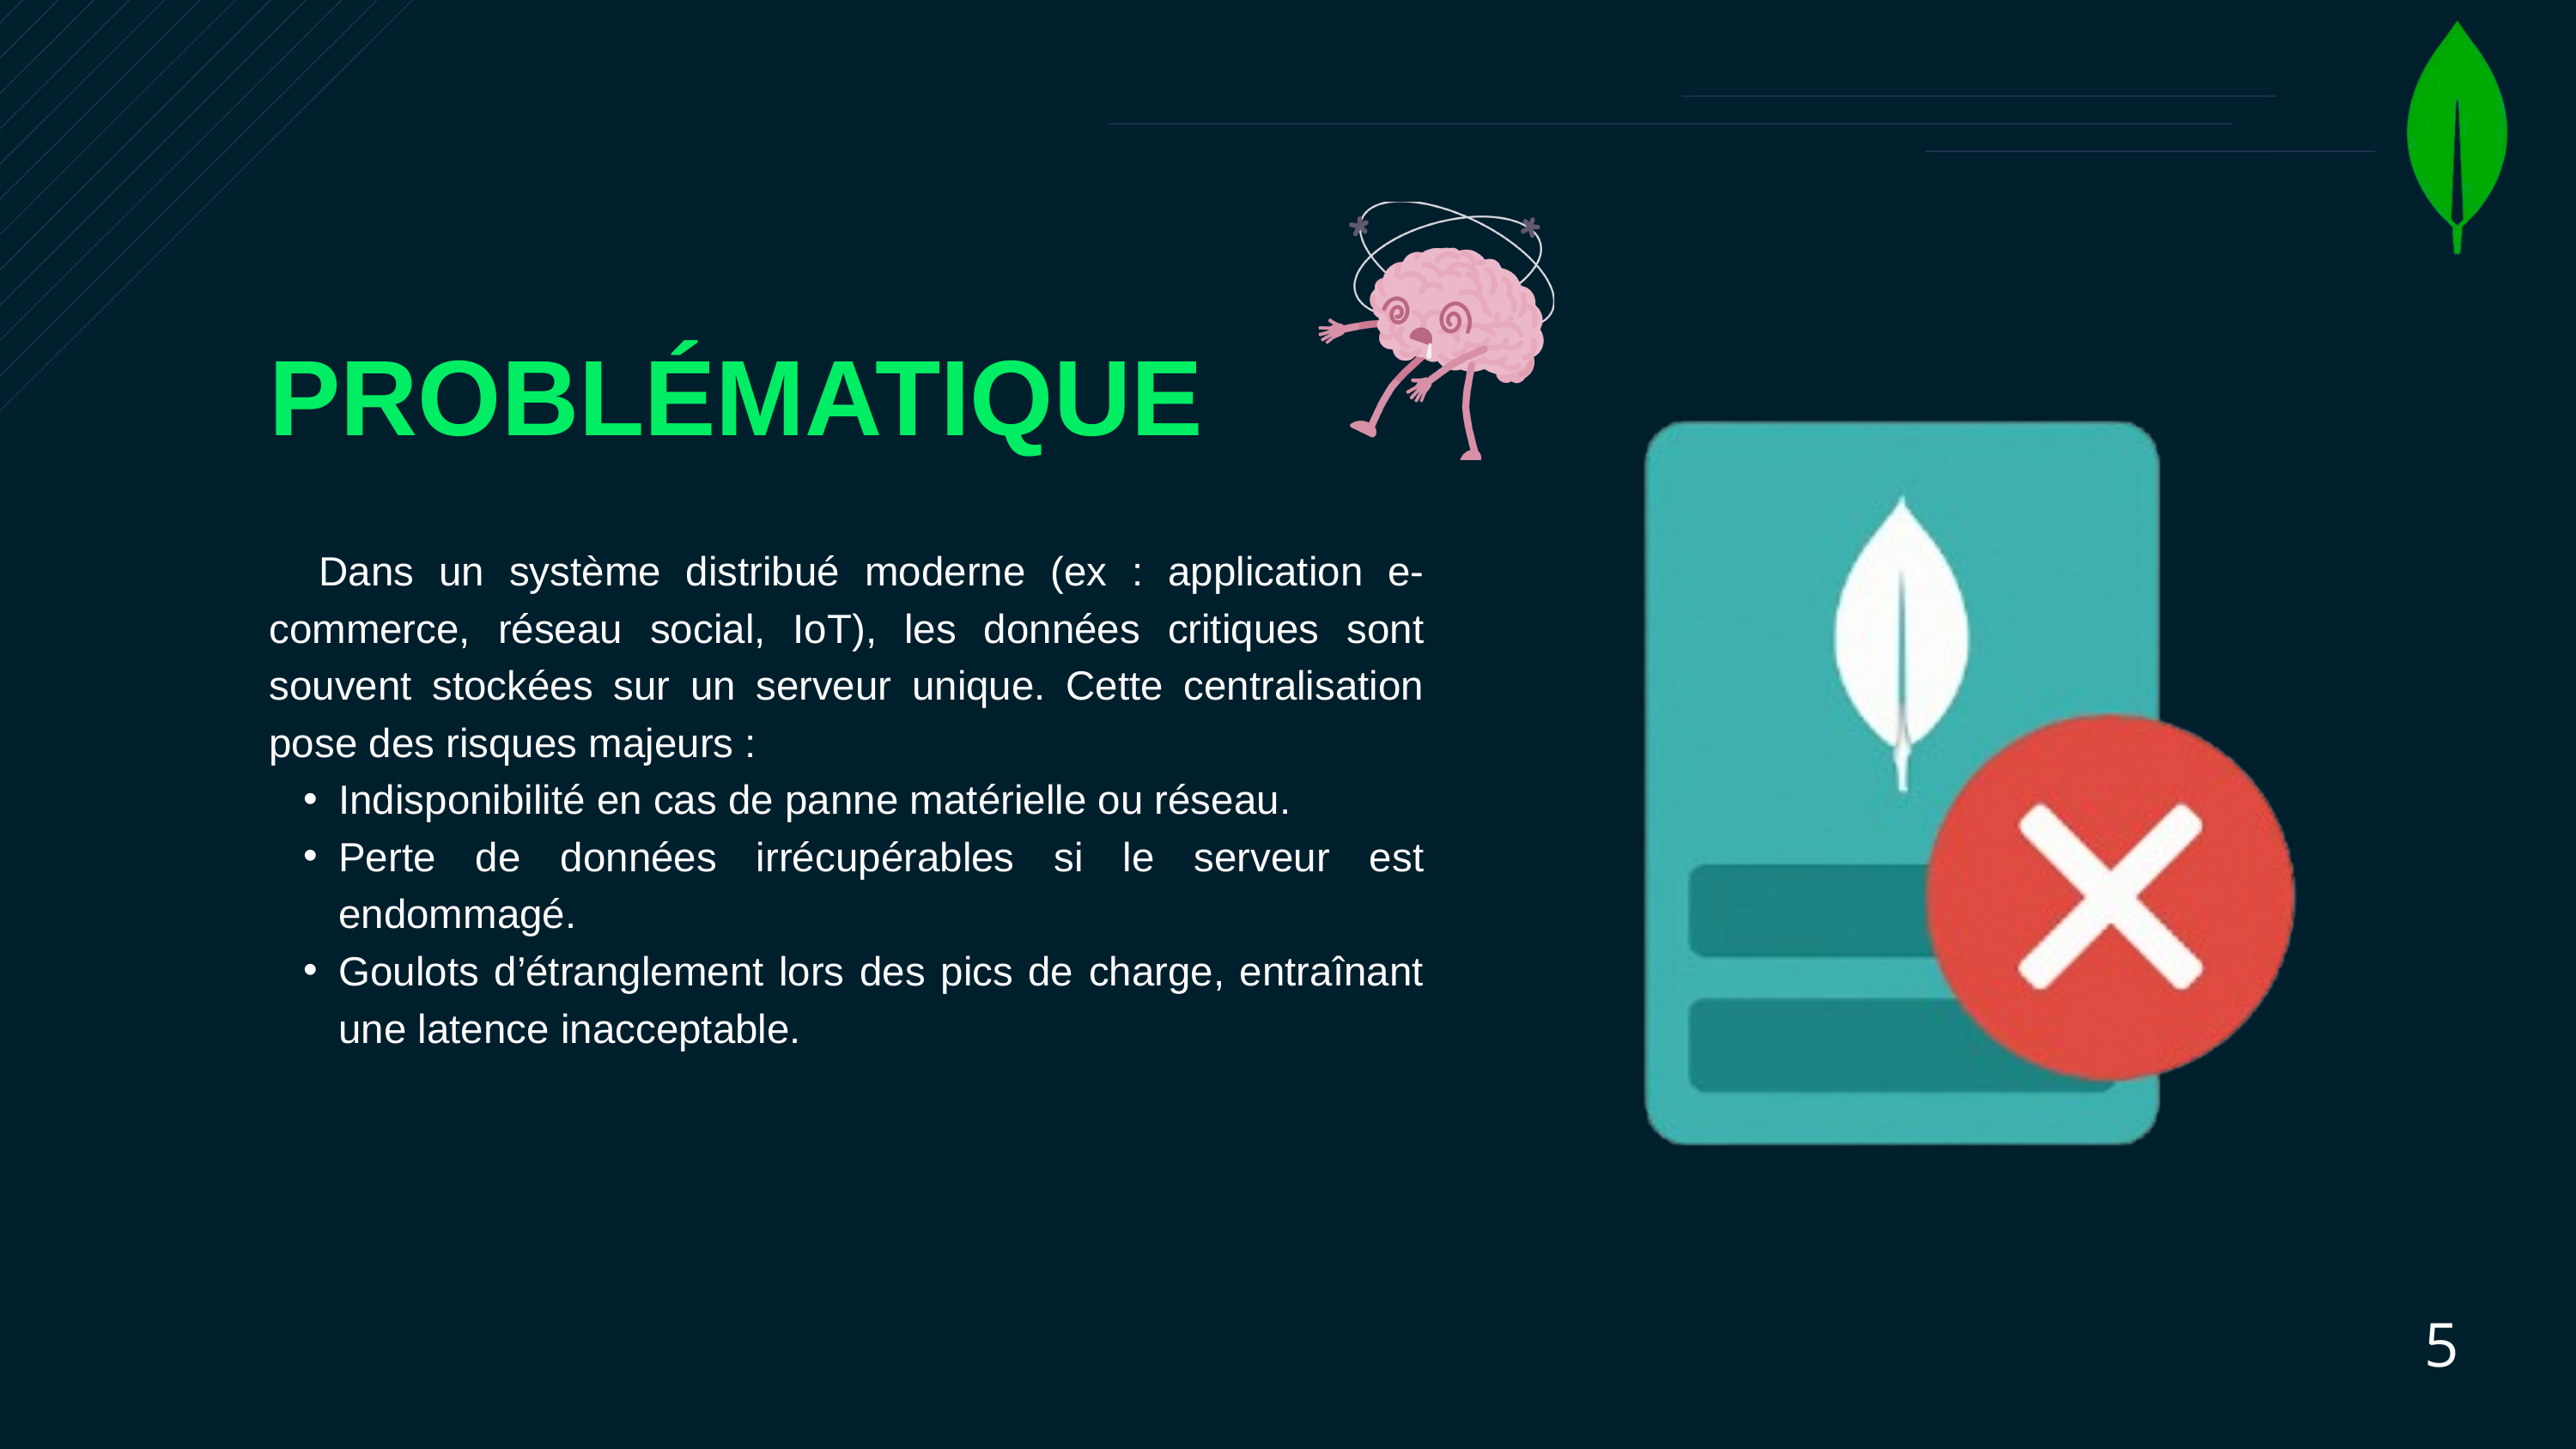

PROBLÉMATIQUE

  Dans un système distribué moderne (ex : application e-commerce, réseau social, IoT), les données critiques sont souvent stockées sur un serveur unique. Cette centralisation pose des risques majeurs :
Indisponibilité en cas de panne matérielle ou réseau.
Perte de données irrécupérables si le serveur est endommagé.
Goulots d’étranglement lors des pics de charge, entraînant une latence inacceptable.

5